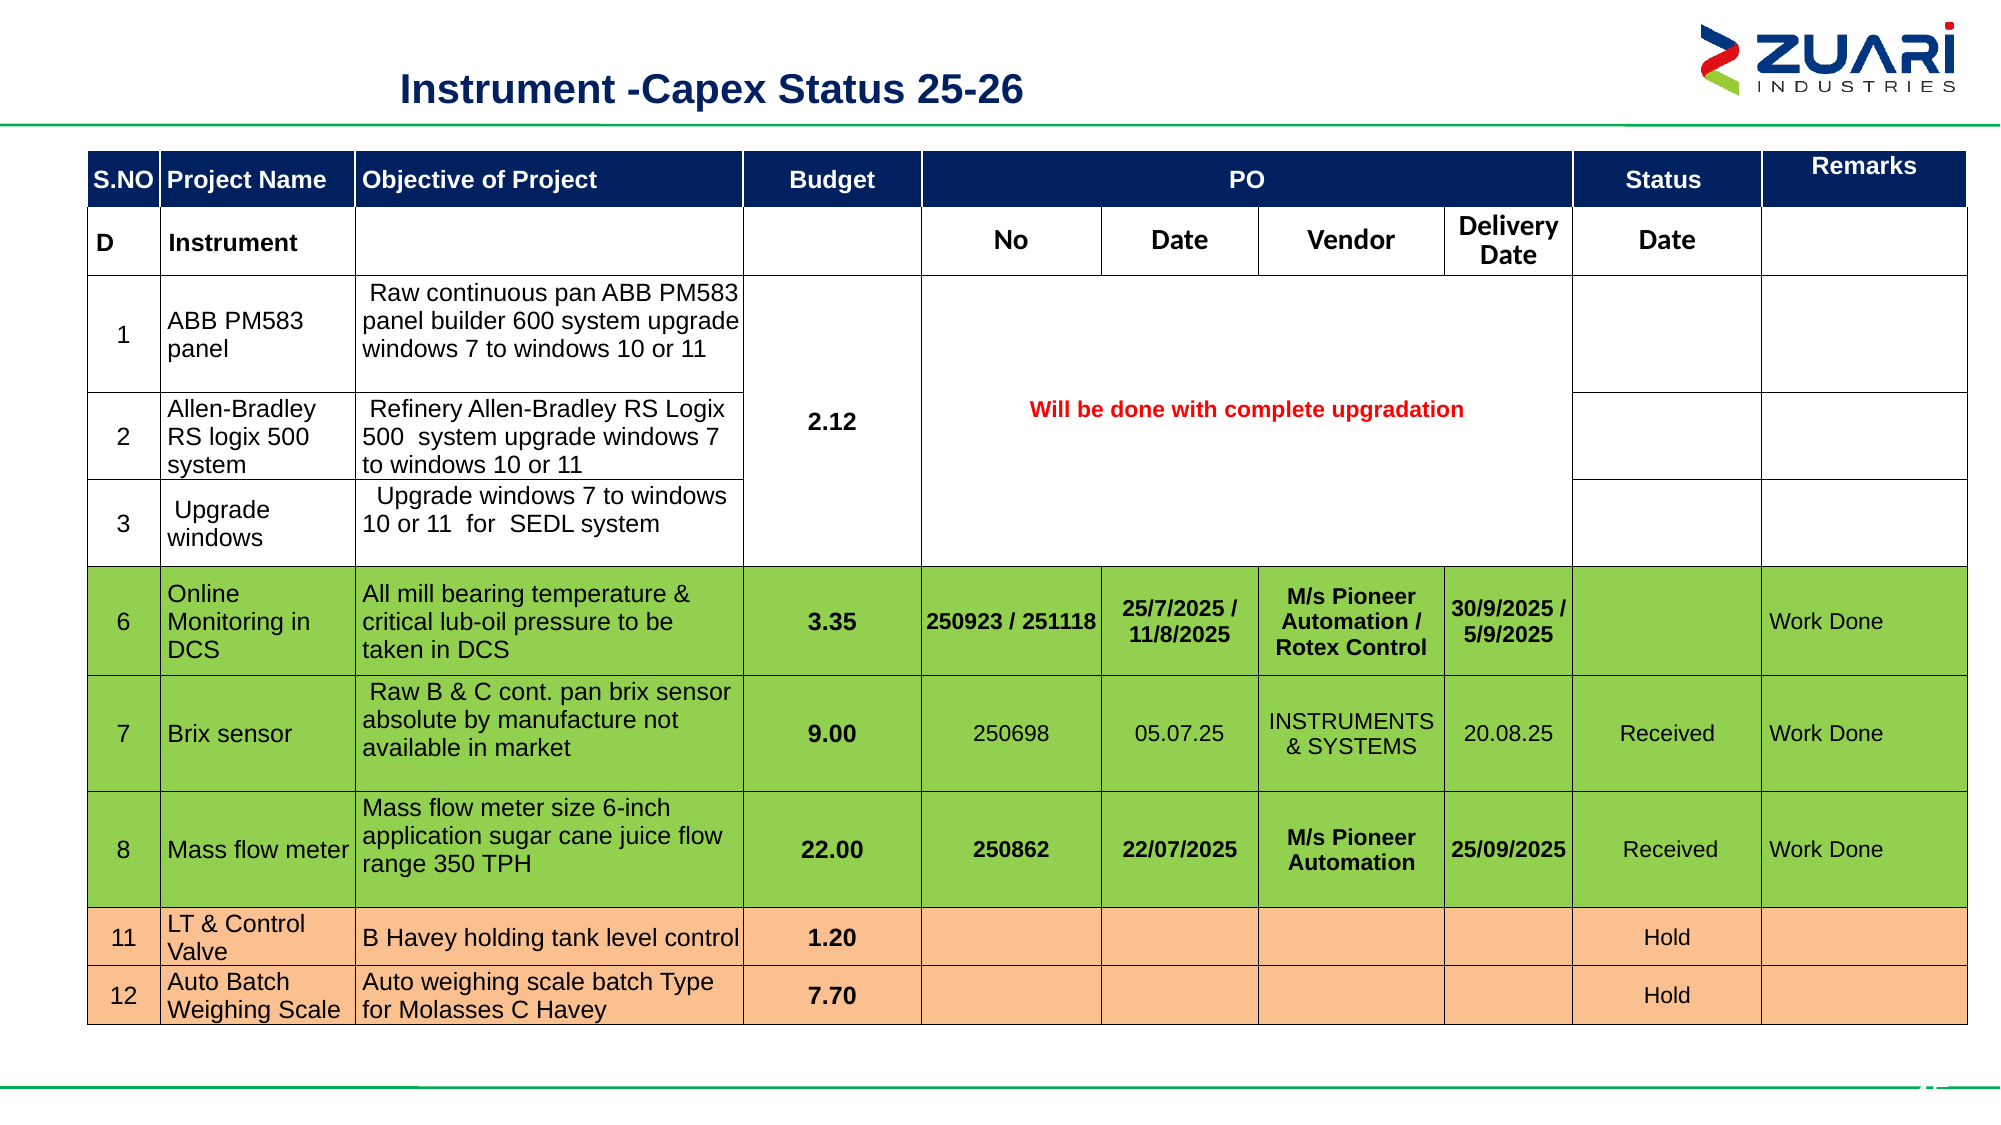

# Instrument -Capex Status 25-26
| S.NO | Project Name | Objective of Project | Budget | PO |  |  |  | Status | Remarks |
| --- | --- | --- | --- | --- | --- | --- | --- | --- | --- |
| D | Instrument |  |  | No | Date | Vendor | Delivery Date | Date |  |
| 1 | ABB PM583 panel | Raw continuous pan ABB PM583 panel builder 600 system upgrade windows 7 to windows 10 or 11 | 2.12 | Will be done with complete upgradation |  |  |  |  |  |
| 2 | Allen-Bradley RS logix 500 system | Refinery Allen-Bradley RS Logix 500 system upgrade windows 7 to windows 10 or 11 |  |  |  |  |  |  |  |
| 3 | Upgrade windows | Upgrade windows 7 to windows 10 or 11 for SEDL system |  |  |  |  |  |  |  |
| 6 | Online Monitoring in DCS | All mill bearing temperature & critical lub-oil pressure to be taken in DCS | 3.35 | 250923 / 251118 | 25/7/2025 / 11/8/2025 | M/s Pioneer Automation / Rotex Control | 30/9/2025 / 5/9/2025 |  | Work Done |
| 7 | Brix sensor | Raw B & C cont. pan brix sensor absolute by manufacture not available in market | 9.00 | 250698 | 05.07.25 | INSTRUMENTS & SYSTEMS | 20.08.25 | Received | Work Done |
| 8 | Mass flow meter | Mass flow meter size 6-inch application sugar cane juice flow range 350 TPH | 22.00 | 250862 | 22/07/2025 | M/s Pioneer Automation | 25/09/2025 | Received | Work Done |
| 11 | LT & Control Valve | B Havey holding tank level control | 1.20 |  |  |  |  | Hold |  |
| 12 | Auto Batch Weighing Scale | Auto weighing scale batch Type for Molasses C Havey | 7.70 |  |  |  |  | Hold |  |
45